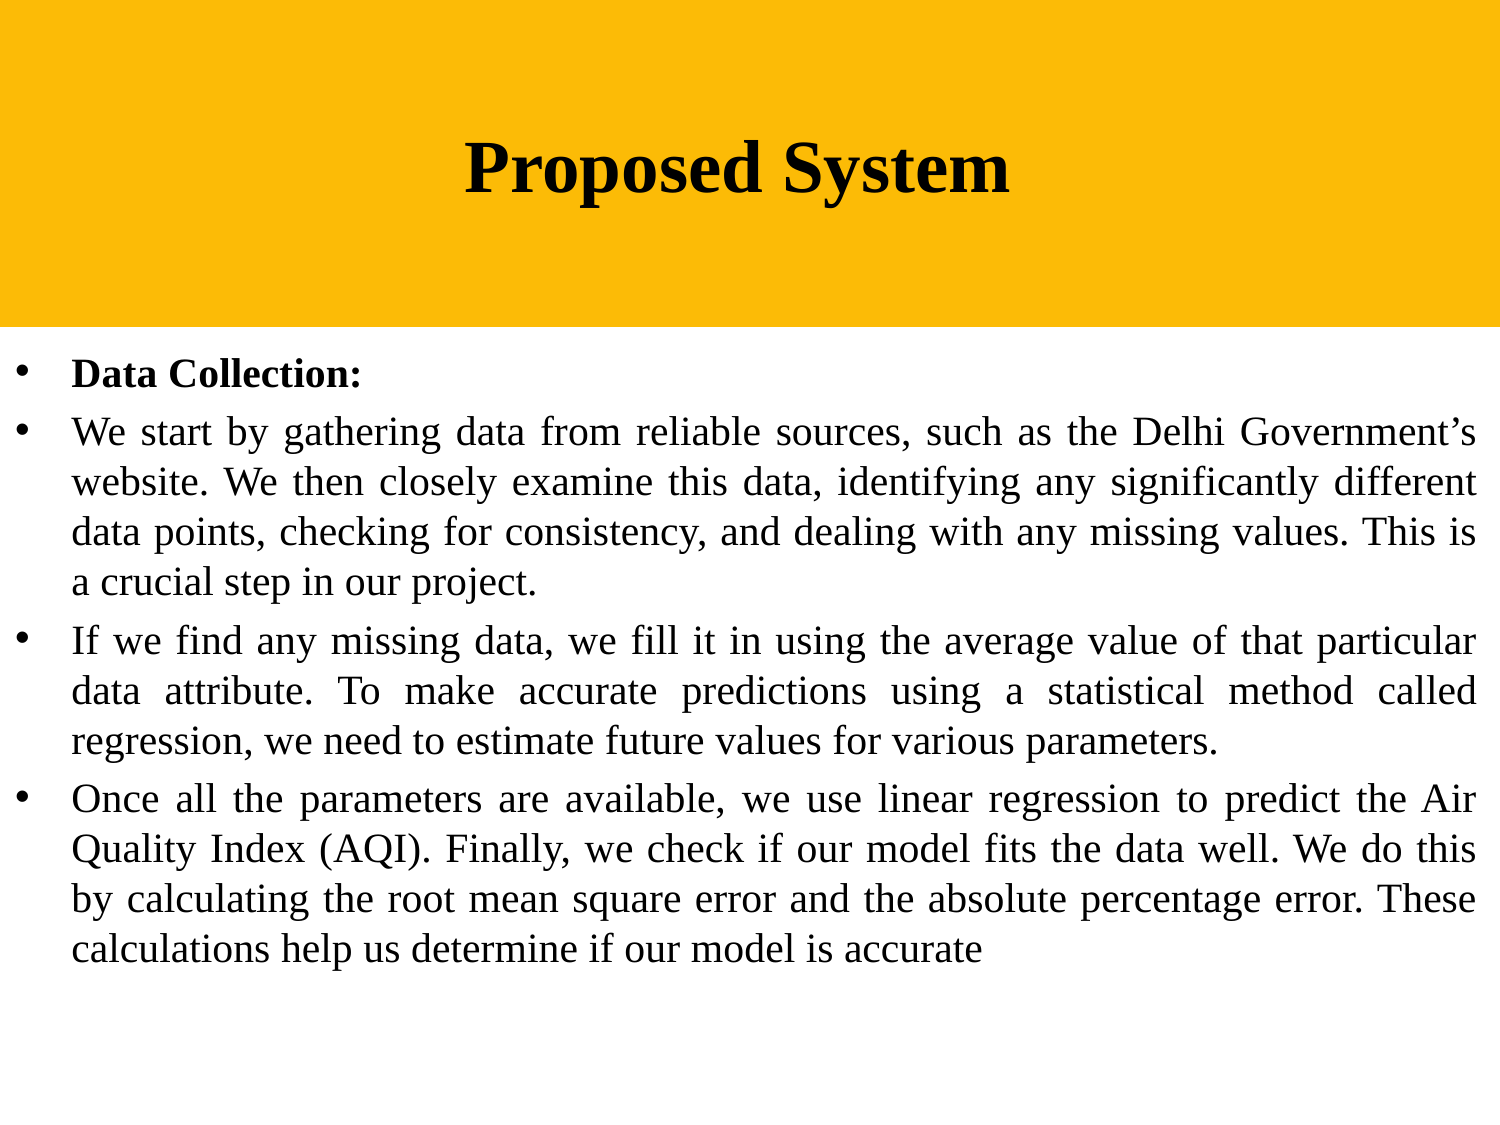

Proposed System
Data Collection:
We start by gathering data from reliable sources, such as the Delhi Government’s website. We then closely examine this data, identifying any significantly different data points, checking for consistency, and dealing with any missing values. This is a crucial step in our project.
If we find any missing data, we fill it in using the average value of that particular data attribute. To make accurate predictions using a statistical method called regression, we need to estimate future values for various parameters.
Once all the parameters are available, we use linear regression to predict the Air Quality Index (AQI). Finally, we check if our model fits the data well. We do this by calculating the root mean square error and the absolute percentage error. These calculations help us determine if our model is accurate